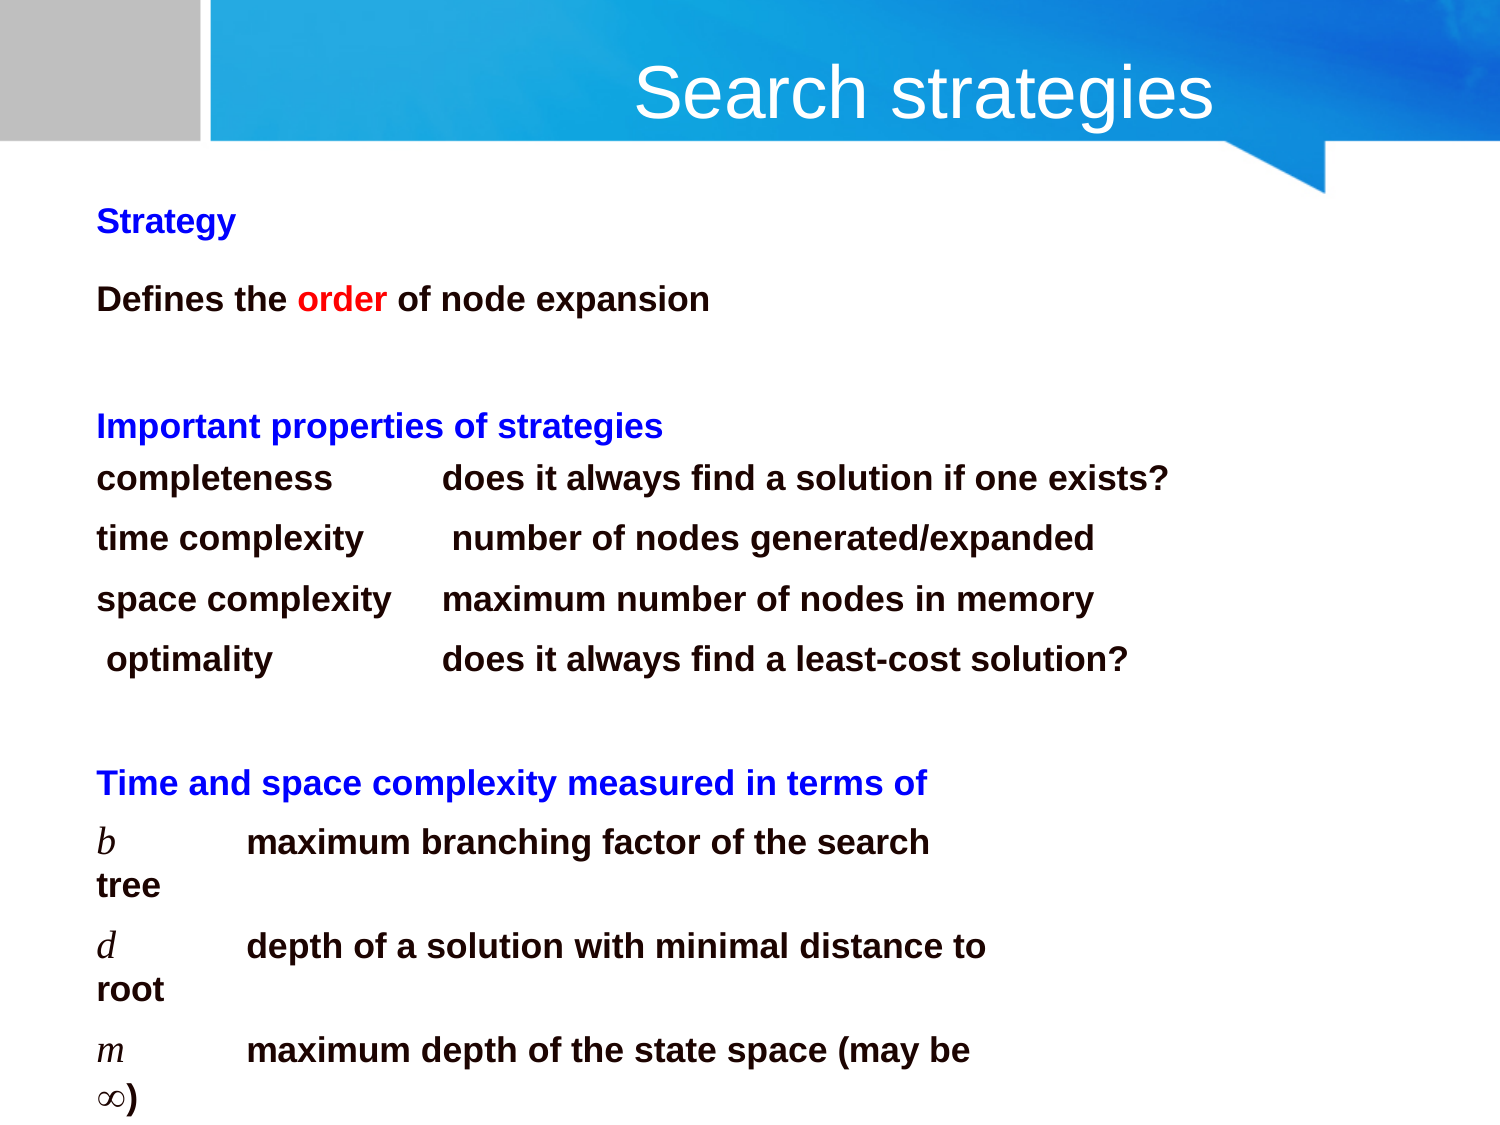

# Search strategies
Strategy
Defines the order of node expansion

Important properties of strategies
completeness  time complexity  space complexity  optimality
does it always find a solution if one exists?  number of nodes generated/expanded  maximum number of nodes in memory  does it always find a least-cost solution?
Time and space complexity measured in terms of
b	maximum branching factor of the search tree
d	depth of a solution with minimal distance to root
m	maximum depth of the state space (may be ∞)